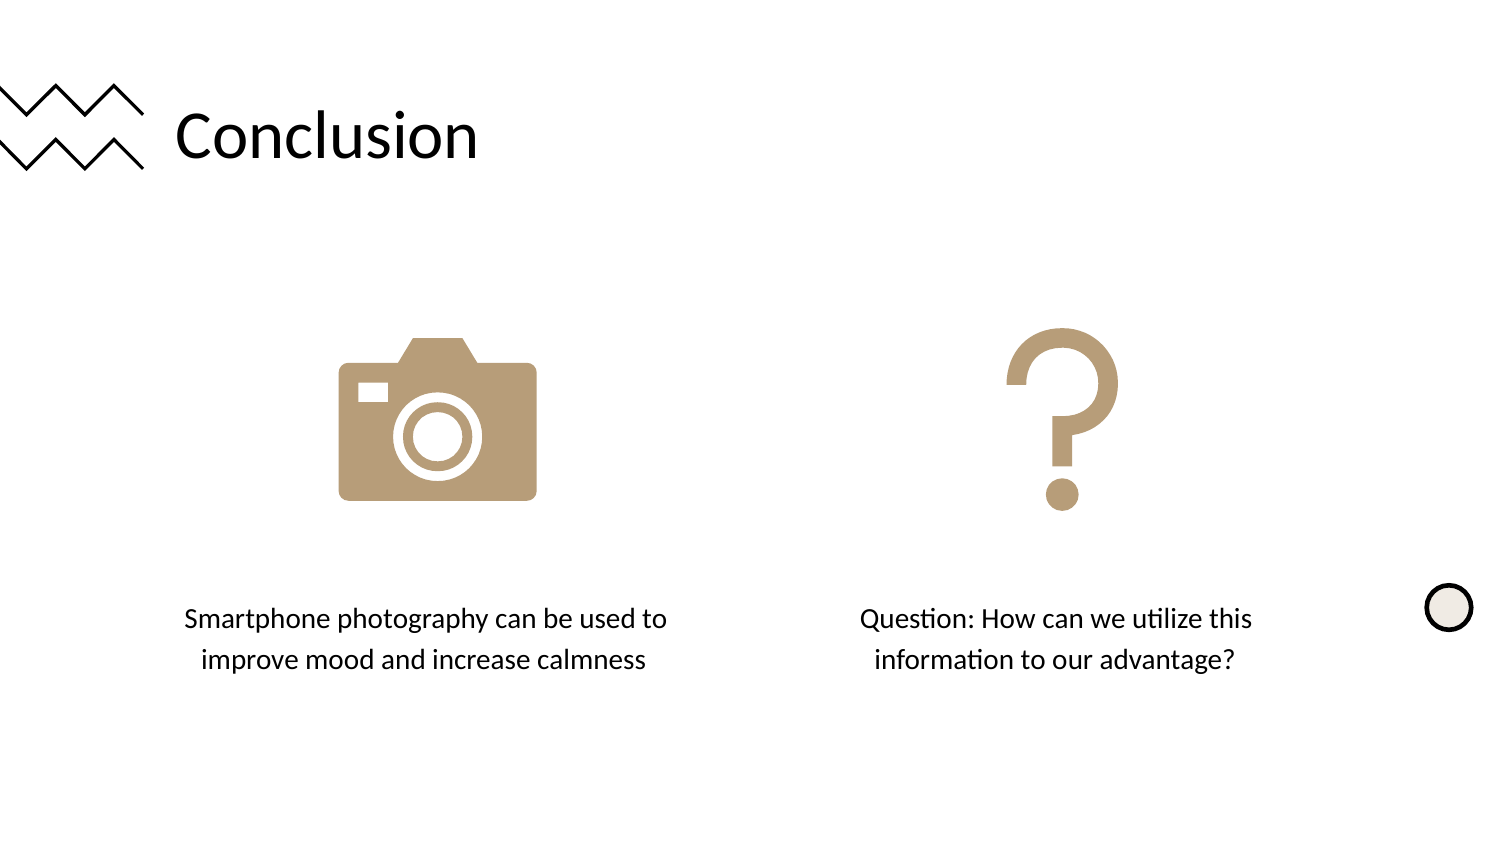

# Conclusion

Smartphone photography can be used to
improve mood and increase calmness
Question: How can we utilize this
information to our advantage?